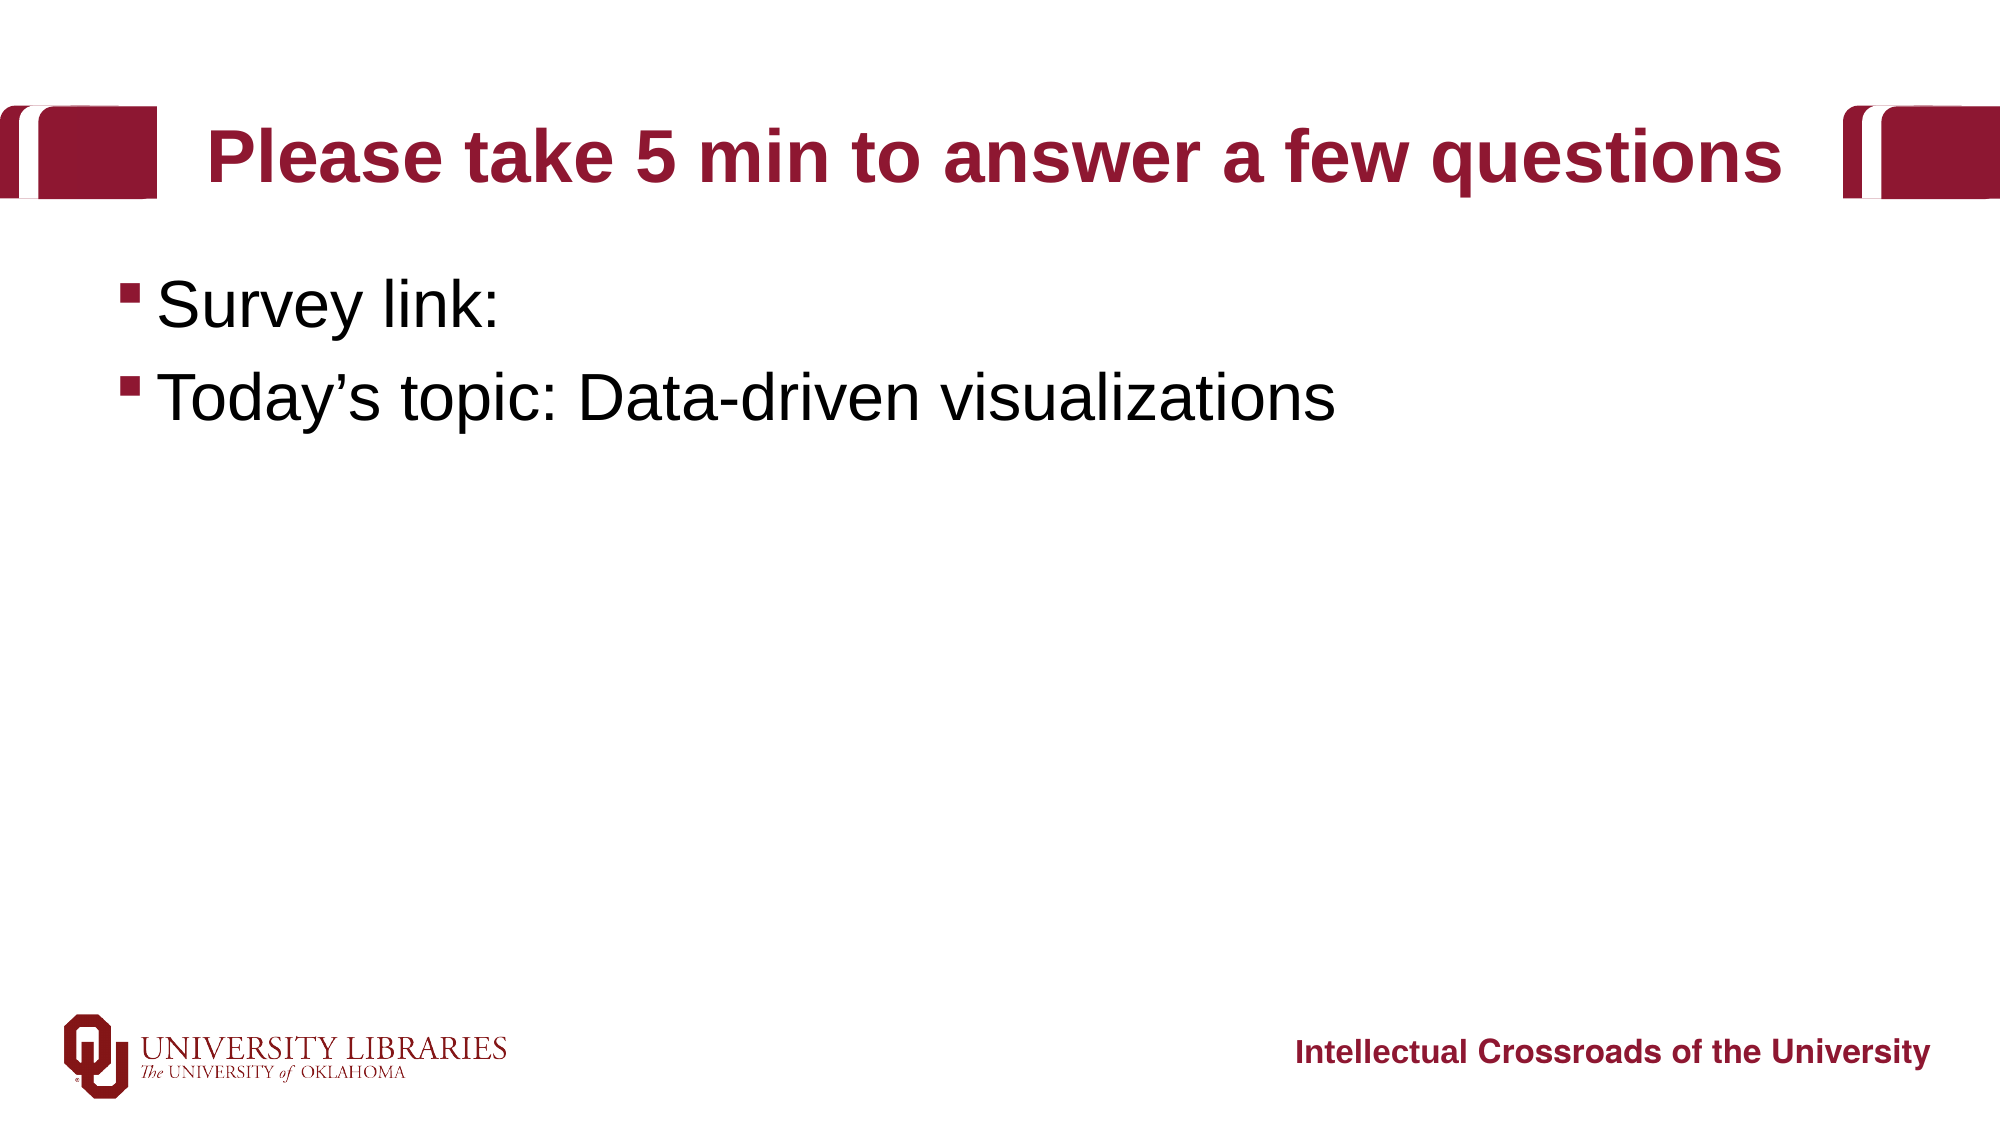

# Please take 5 min to answer a few questions
Survey link:
Today’s topic: Data-driven visualizations